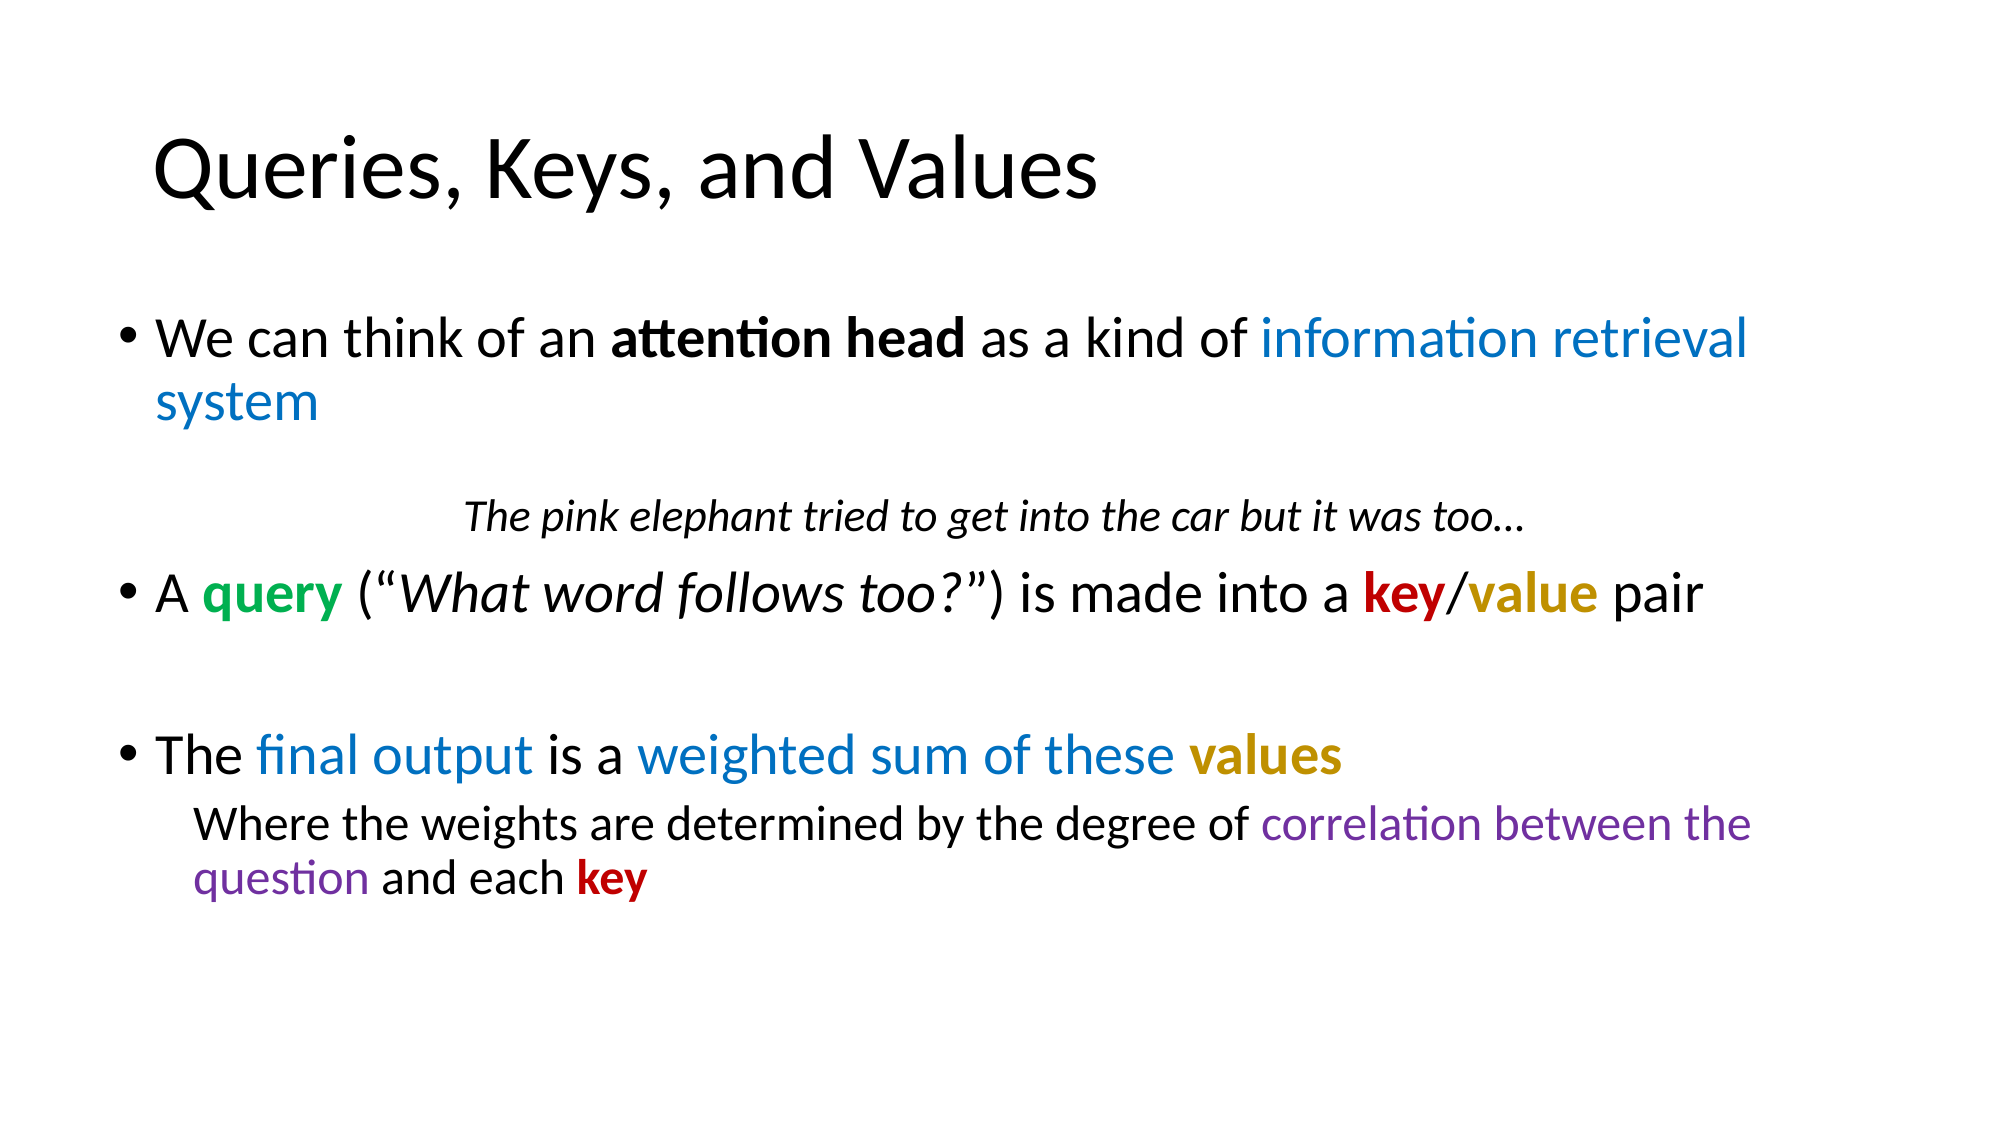

# Queries, Keys, and Values
We can think of an attention head as a kind of information retrieval system

The pink elephant tried to get into the car but it was too…
A query (“What word follows too?”) is made into a key/value pair

The final output is a weighted sum of these values
Where the weights are determined by the degree of correlation between the question and each key